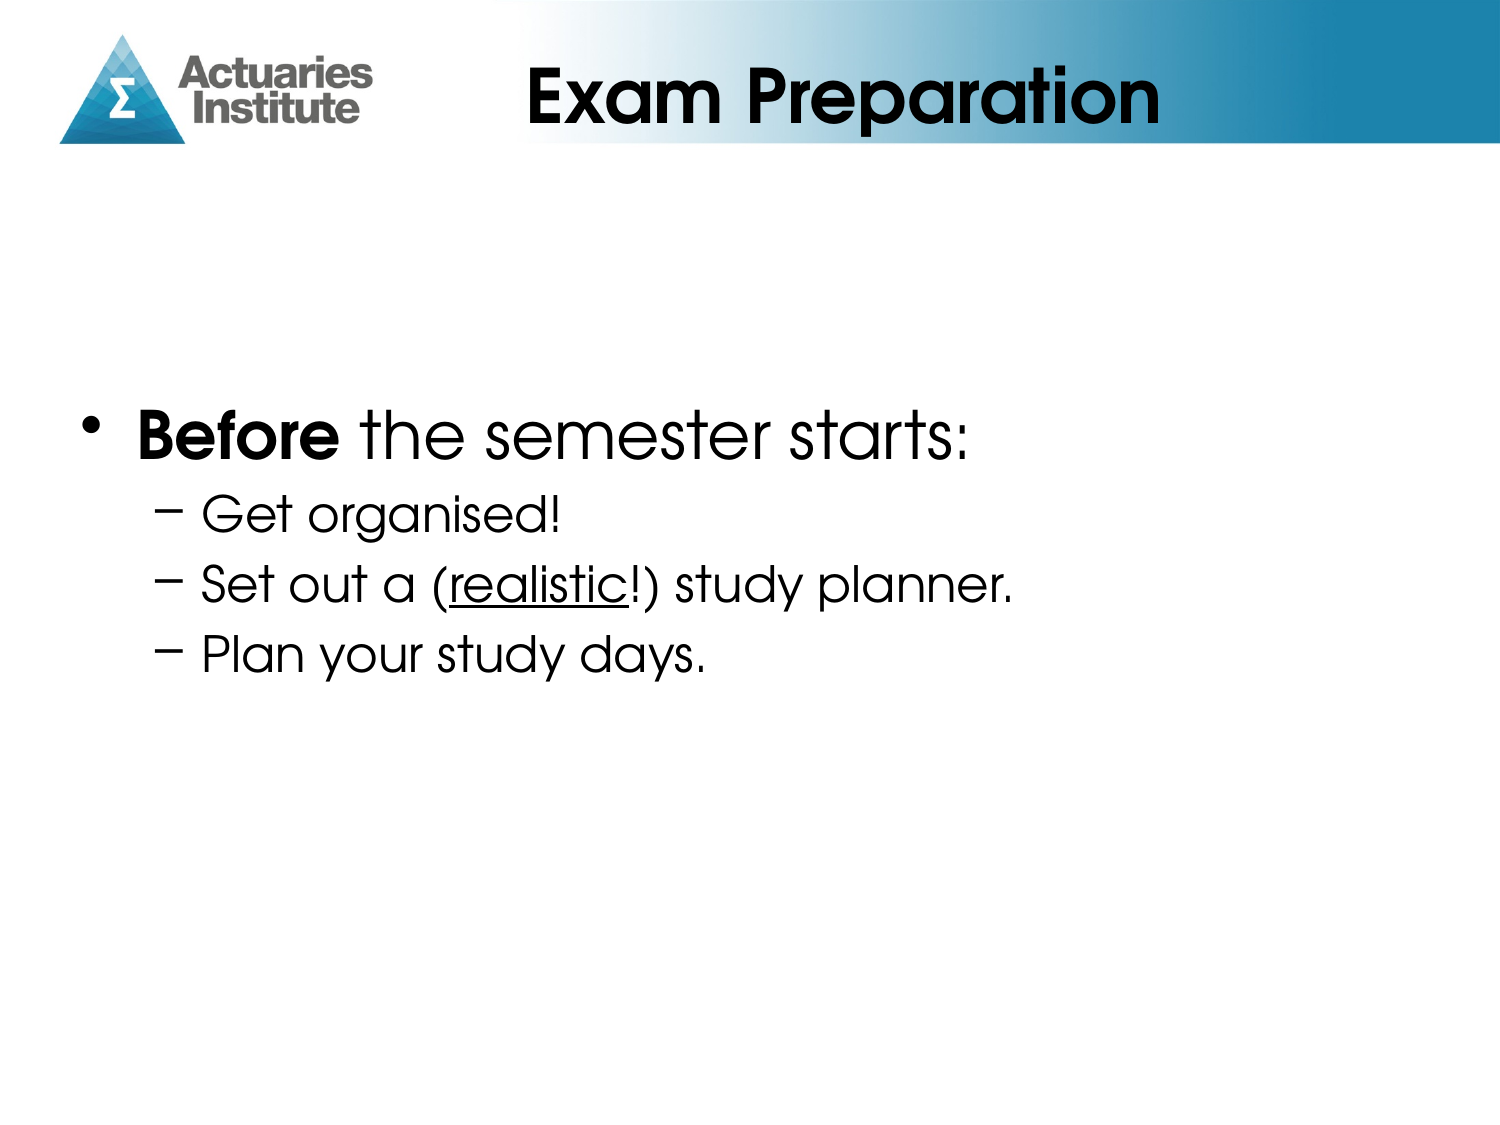

# Exam Preparation
Before the semester starts:
Get organised!
Set out a (realistic!) study planner.
Plan your study days.